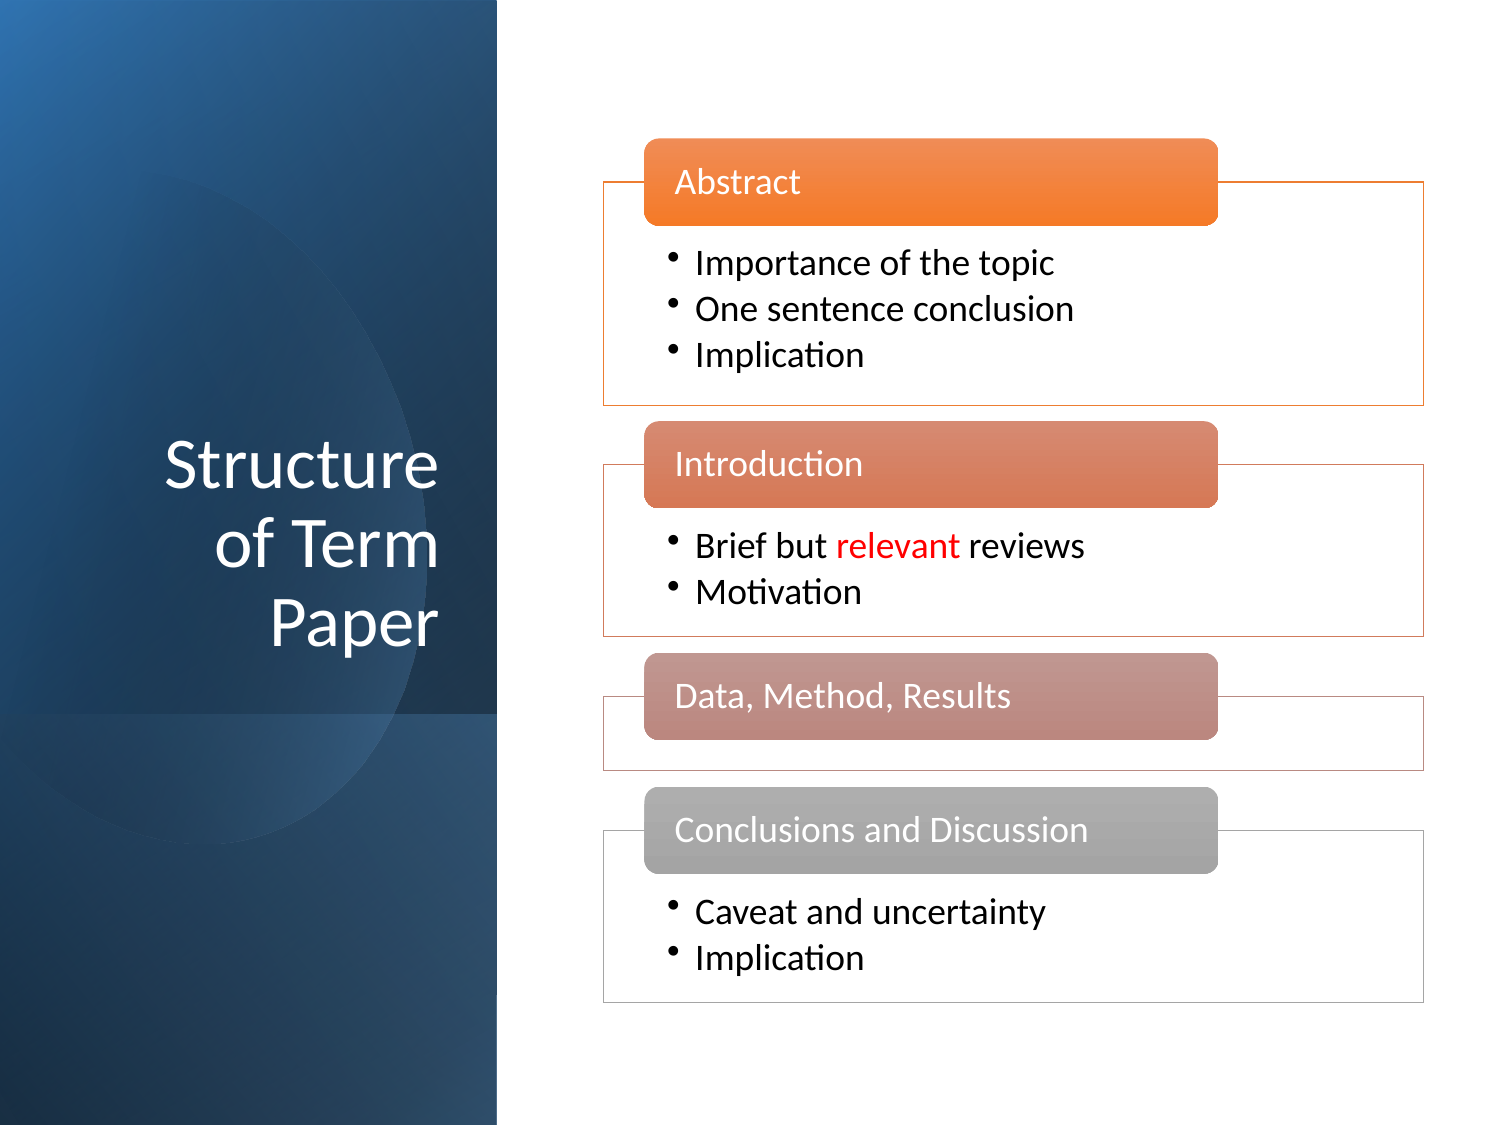

Importance of the topic
One sentence conclusion
Implication
Abstract
Brief but relevant reviews
Motivation
Introduction
Data, Method, Results
Caveat and uncertainty
Implication
Conclusions and Discussion

# Structure of Term Paper